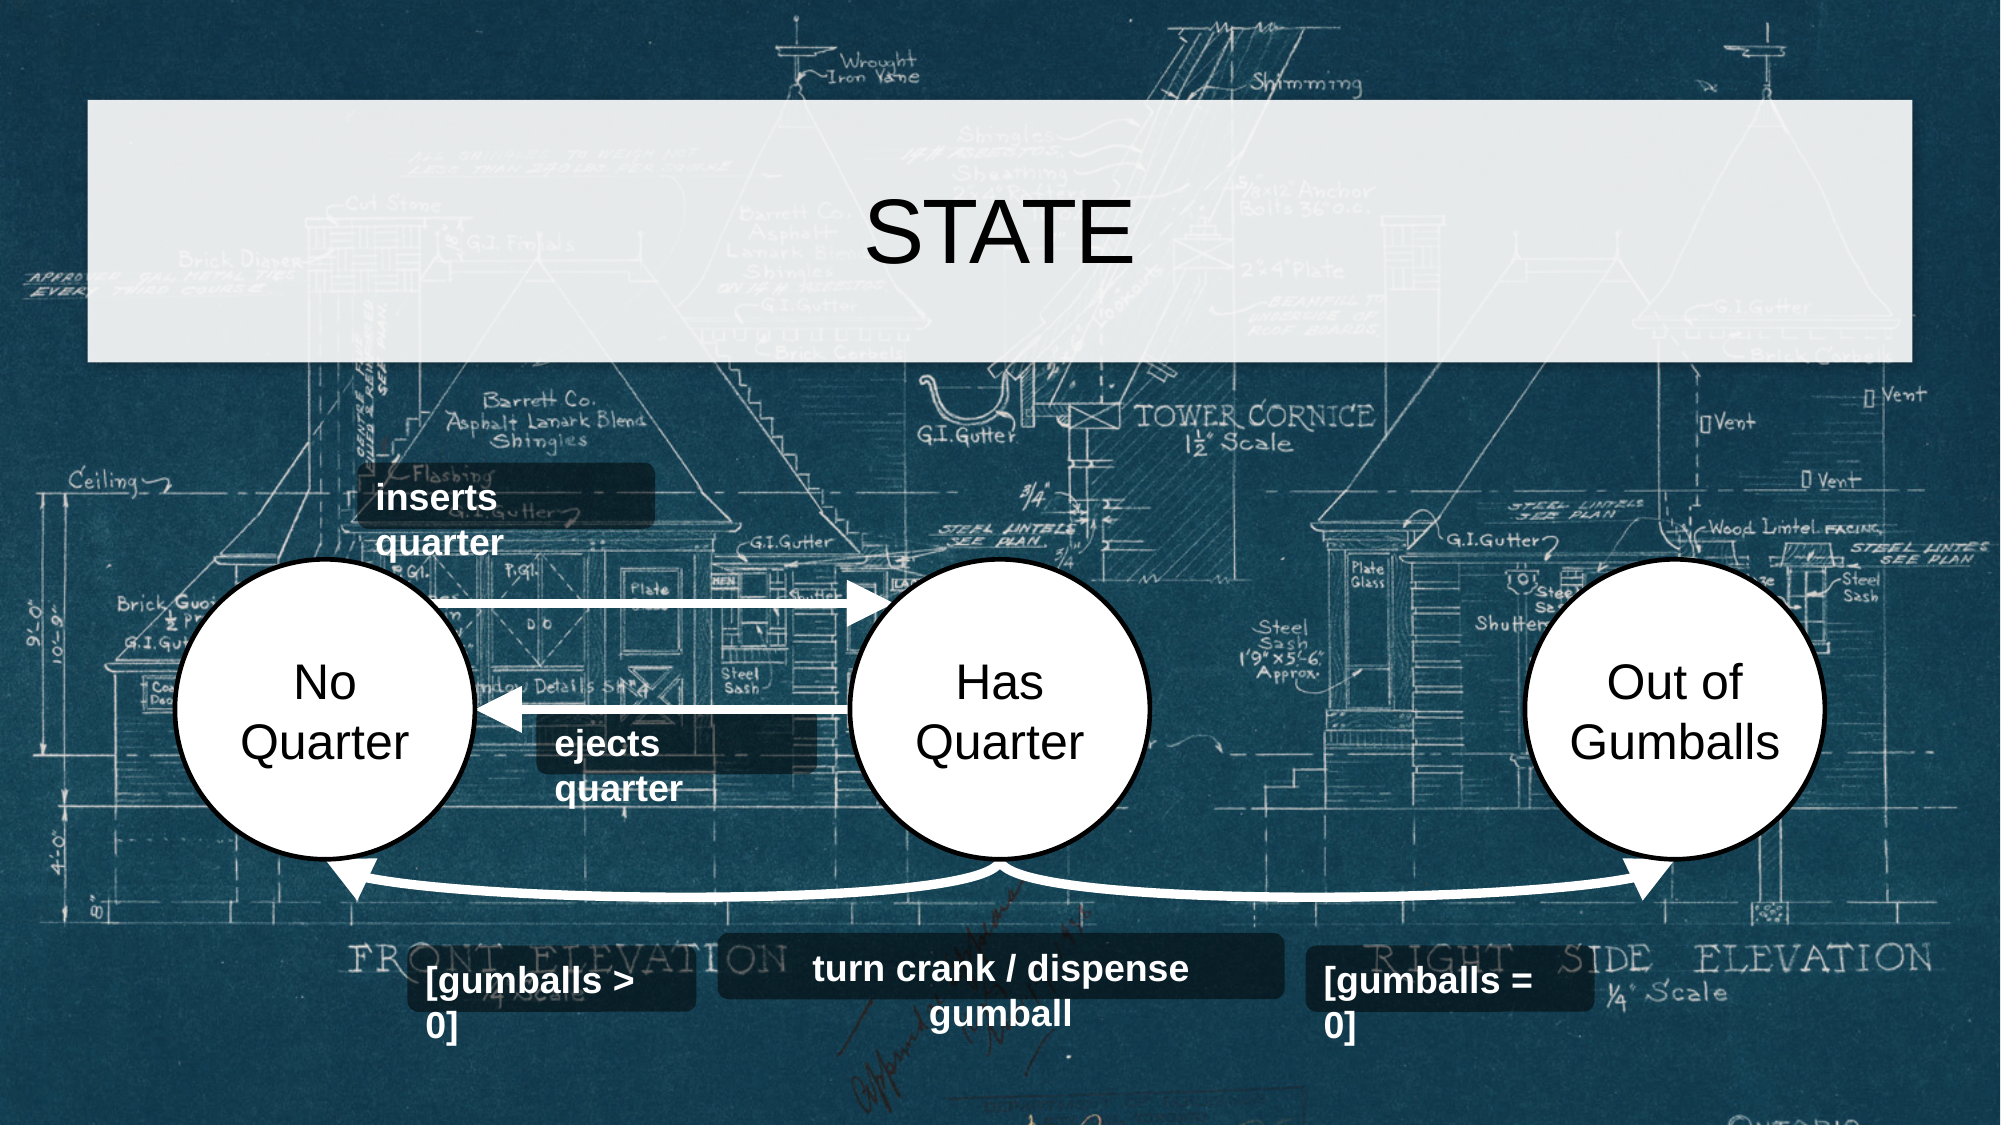

# State
inserts quarter
No Quarter
Has Quarter
Out of Gumballs
ejects quarter
turn crank / dispense gumball
[gumballs > 0]
[gumballs = 0]